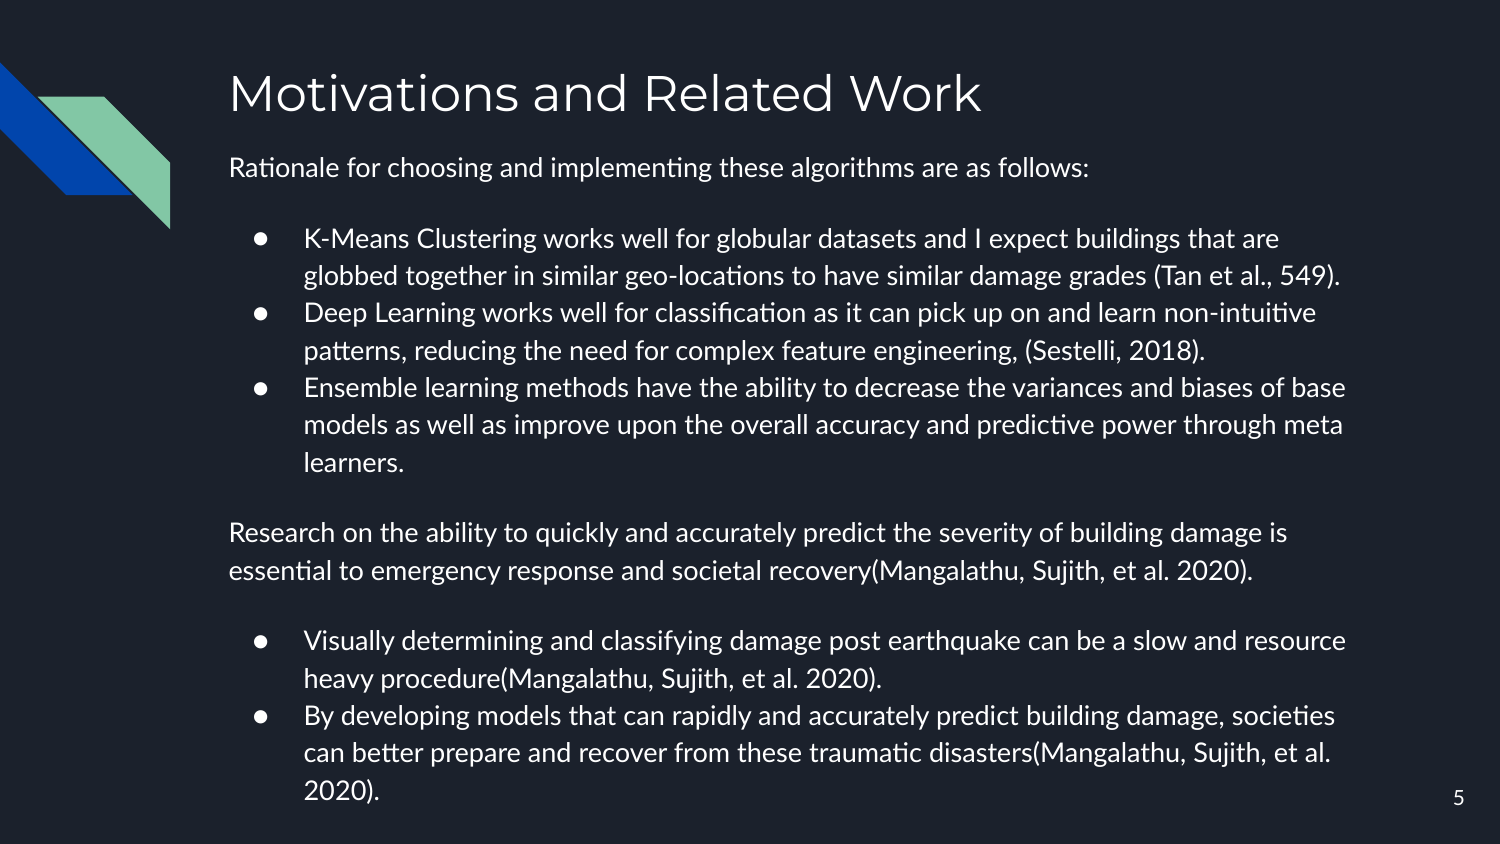

# Motivations and Related Work
Rationale for choosing and implementing these algorithms are as follows:
K-Means Clustering works well for globular datasets and I expect buildings that are globbed together in similar geo-locations to have similar damage grades (Tan et al., 549).
Deep Learning works well for classification as it can pick up on and learn non-intuitive patterns, reducing the need for complex feature engineering, (Sestelli, 2018).
Ensemble learning methods have the ability to decrease the variances and biases of base models as well as improve upon the overall accuracy and predictive power through meta learners.
Research on the ability to quickly and accurately predict the severity of building damage is essential to emergency response and societal recovery(Mangalathu, Sujith, et al. 2020).
Visually determining and classifying damage post earthquake can be a slow and resource heavy procedure(Mangalathu, Sujith, et al. 2020).
By developing models that can rapidly and accurately predict building damage, societies can better prepare and recover from these traumatic disasters(Mangalathu, Sujith, et al. 2020).
5